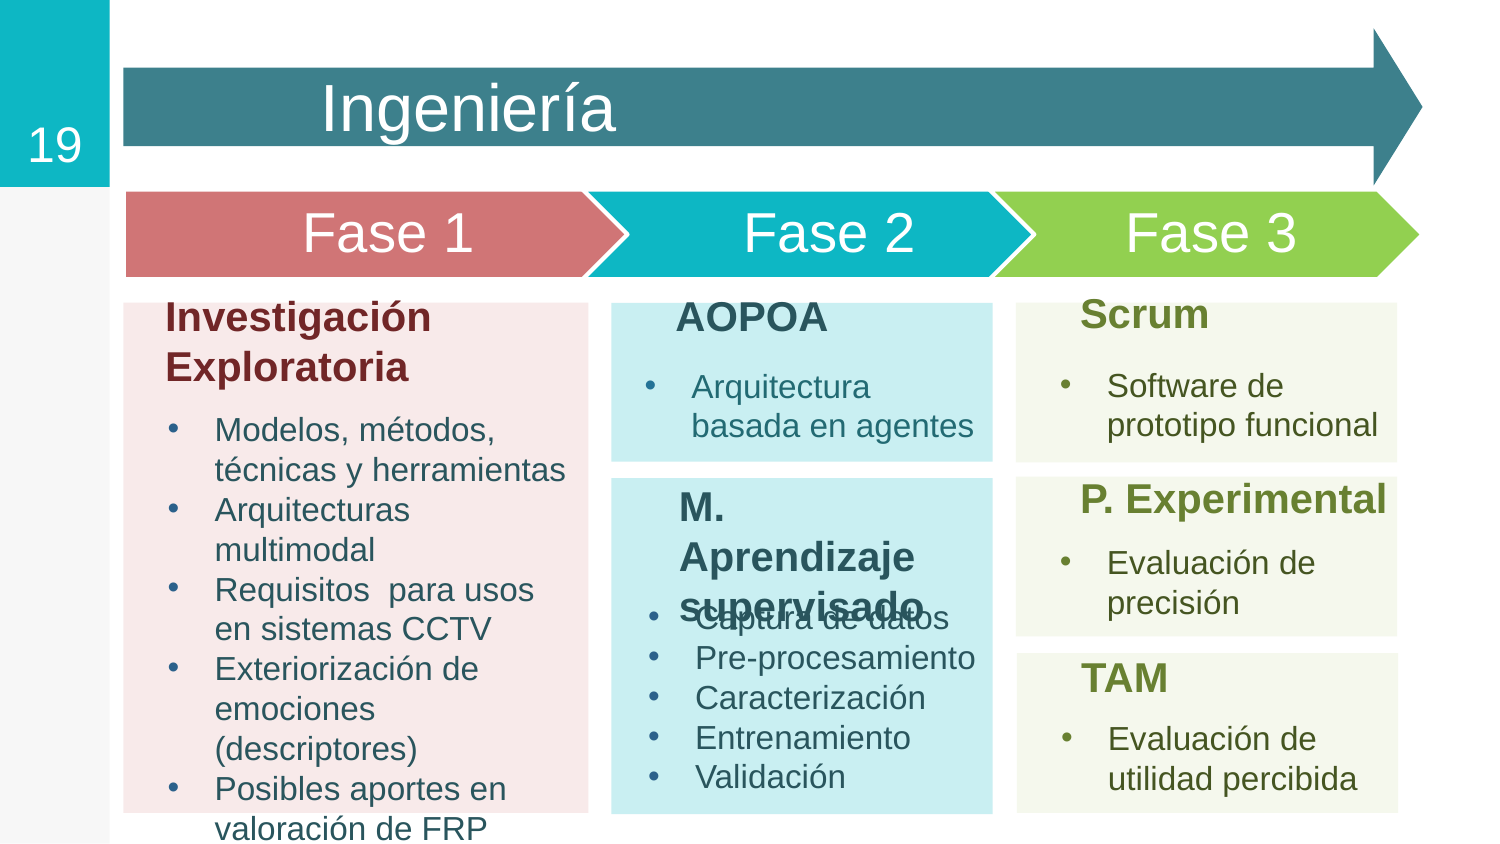

19

# Metodología de Diseño en Ingeniería
Fase 1
Fase 2
Fase 3
Scrum

Software de prototipo funcional

AOPOA

Investigación Exploratoria

Arquitectura basada en agentes
Modelos, métodos, técnicas y herramientas
Arquitecturas multimodal
Requisitos  para usos en sistemas CCTV
Exteriorización de emociones (descriptores)
Posibles aportes en valoración de FRP

P. Experimental

Evaluación de precisión

M. Aprendizaje supervisado

Captura de datos
Pre-procesamiento
Caracterización
Entrenamiento
Validación
TAM

Evaluación de utilidad percibida